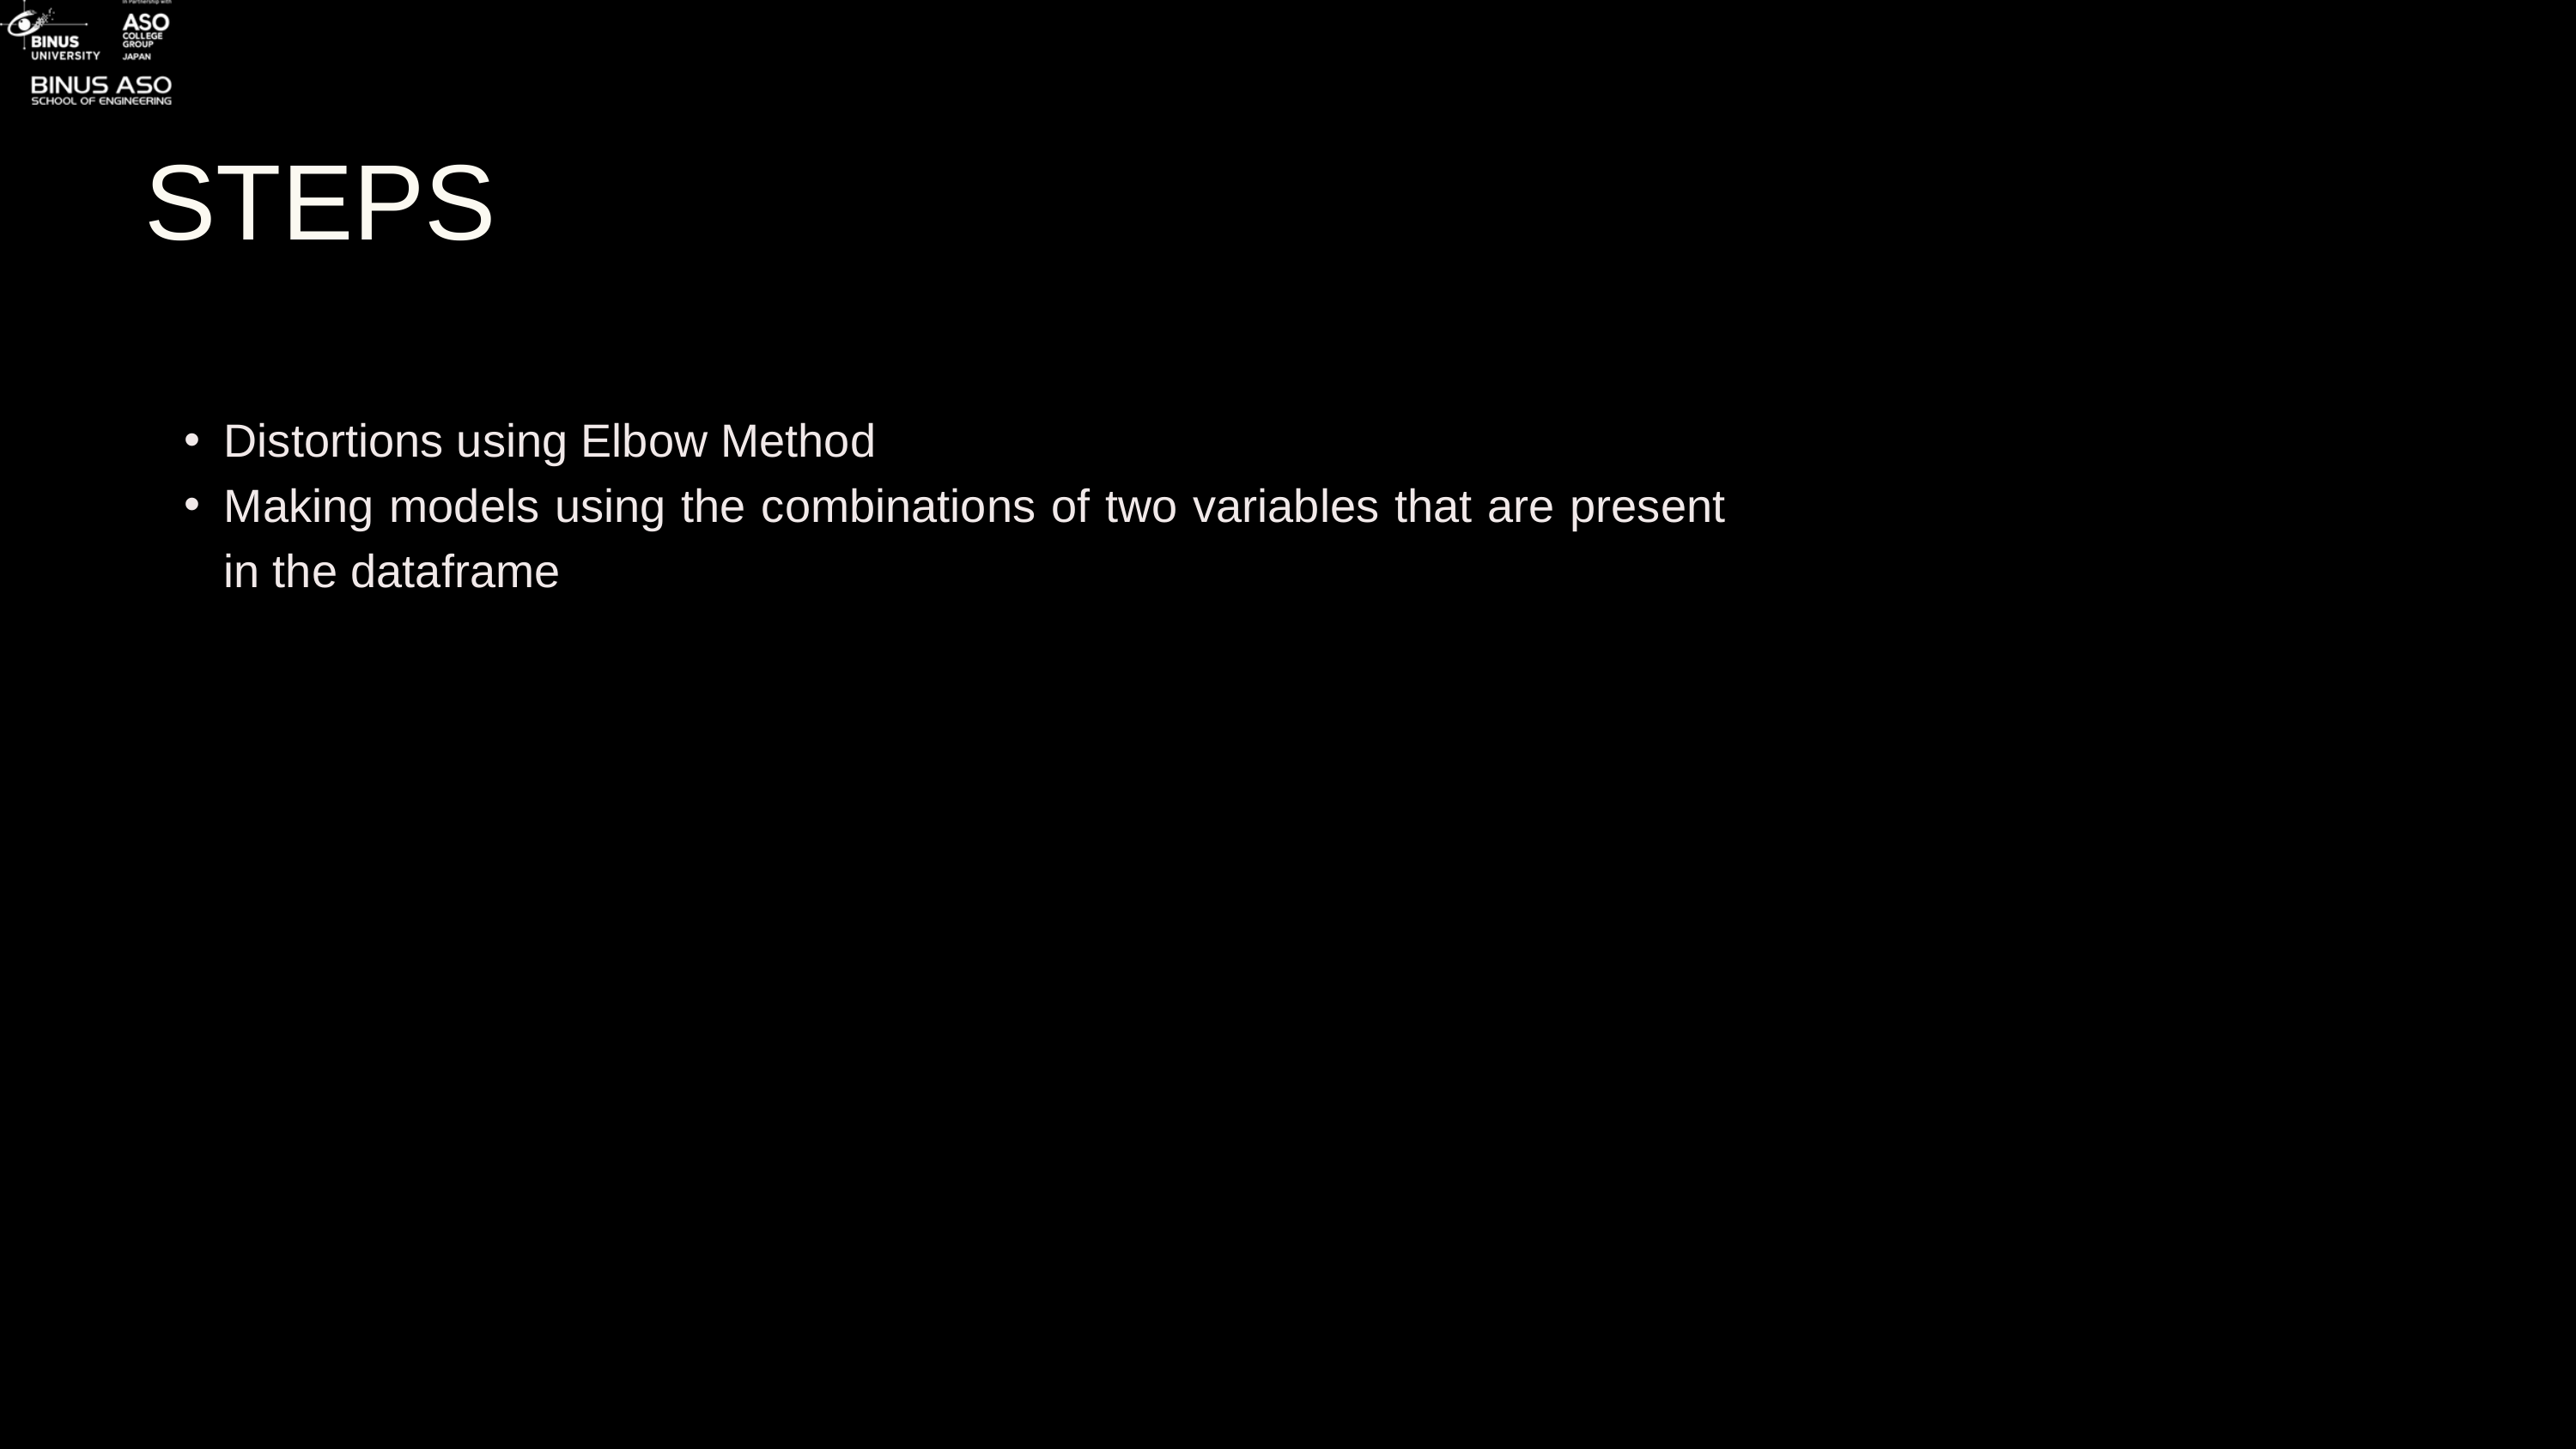

STEPS
Distortions using Elbow Method
Making models using the combinations of two variables that are present in the dataframe